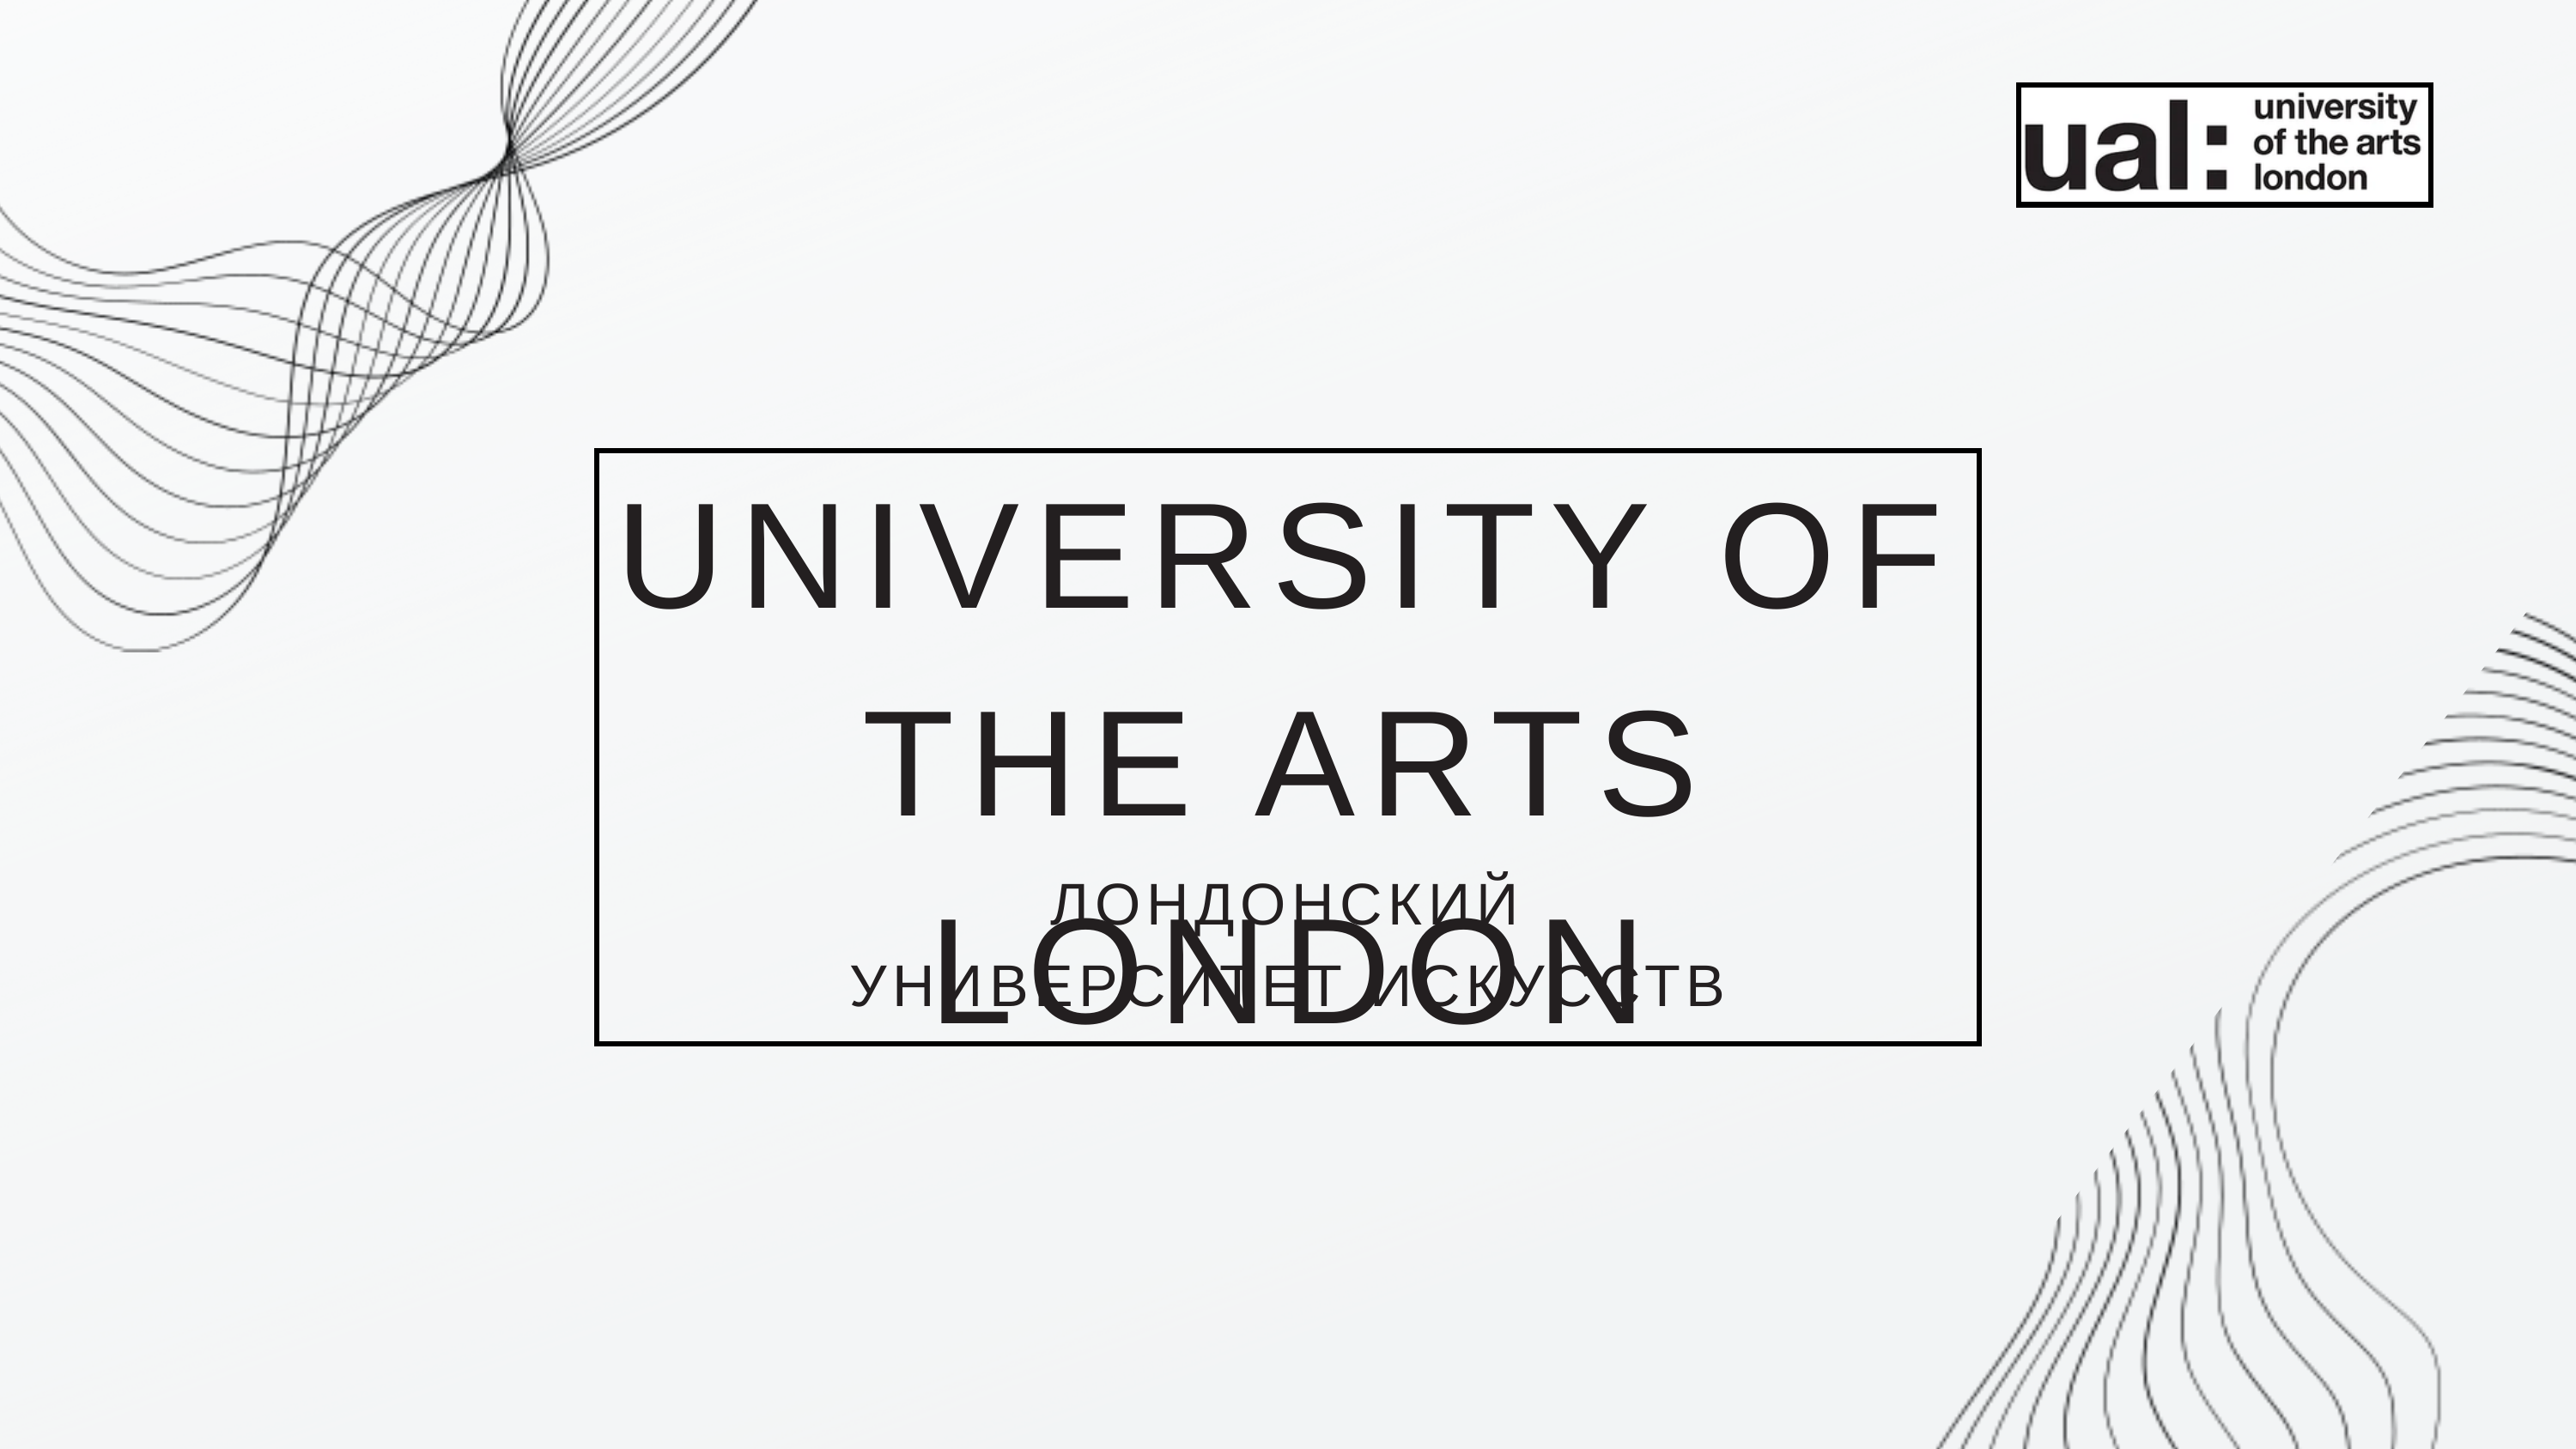

UNIVERSITY OF THE ARTS LONDON

ЛОНДОНСКИЙ УНИВЕРСИТЕТ ИСКУССТВ